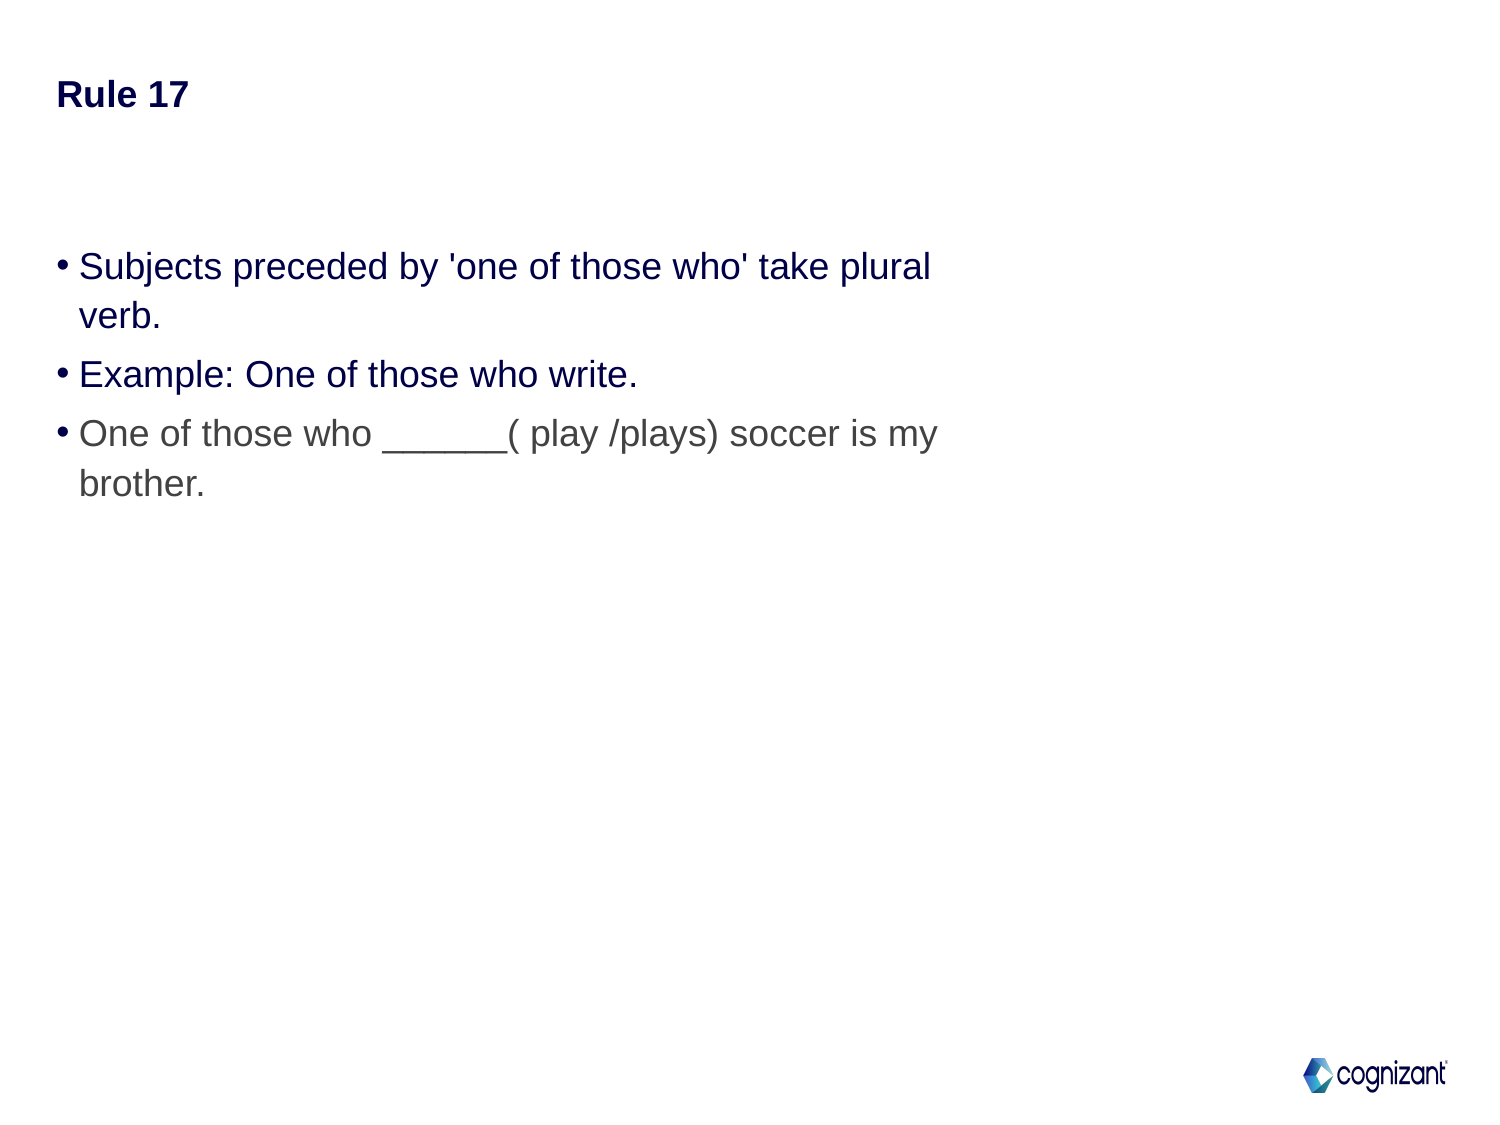

# Rule 17
Subjects preceded by 'one of those who' take plural verb.
Example: One of those who write.
One of those who ______( play /plays) soccer is my brother.